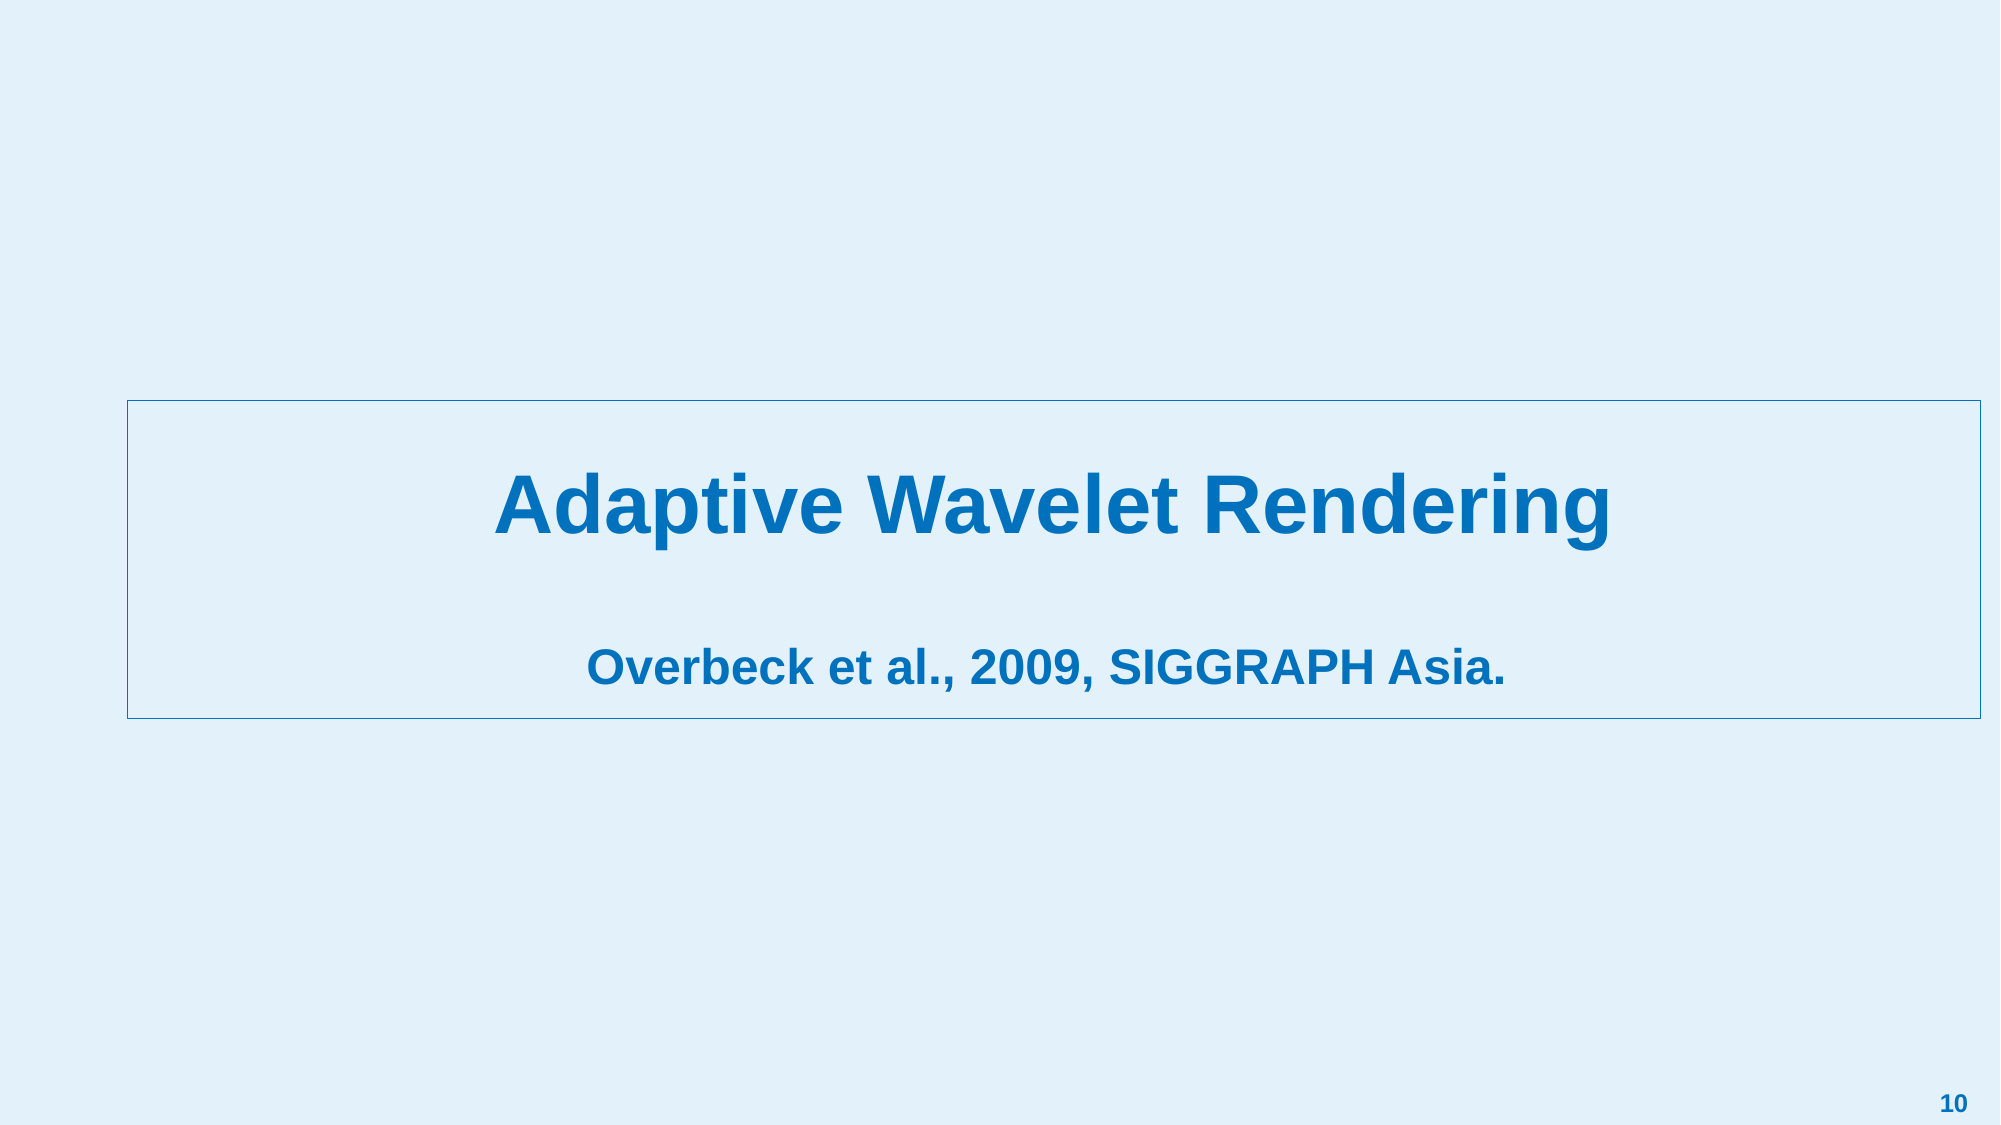

# Adaptive Wavelet Rendering Overbeck et al., 2009, SIGGRAPH Asia.
10